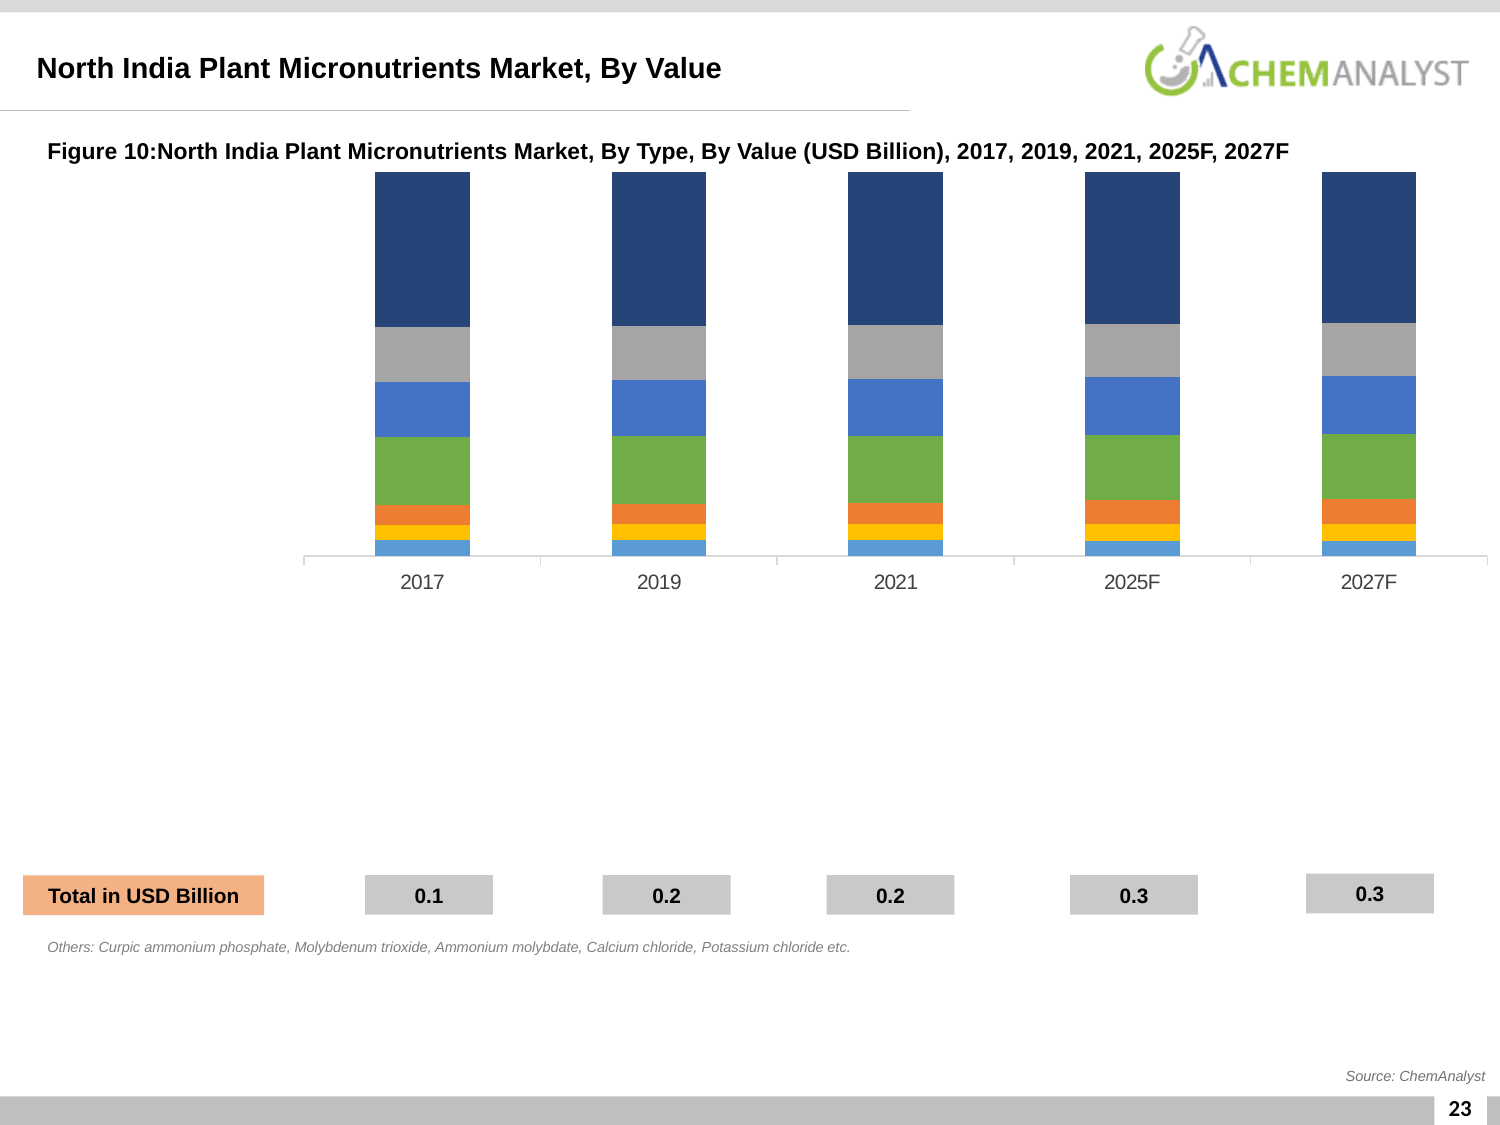

North India Plant Micronutrients Market, By Value
Figure 10:North India Plant Micronutrients Market, By Type, By Value (USD Billion), 2017, 2019, 2021, 2025F, 2027F

### Chart

| Category | Others | Magnesium Sulphate | Copper Sulphate (Cu) | Ferrous Sulphate (Fe) | Manganese Sulphate (Mn) | Borax / Boric Acid (B) | Zinc Sulphate (Zn) |
|---|---|---|---|---|---|---|---|
| 2017 | 0.0056043072477000196 | 0.005165014755599999 | 0.006855625255499999 | 0.023695170786000006 | 0.019036007991 | 0.018942824735100006 | 0.05381998622909999 |
| 2019 | 0.006596986755840031 | 0.006311540213519999 | 0.0085633962696 | 0.027973761147360002 | 0.022962588515519997 | 0.022391695430880005 | 0.06378144406728 |
| 2021 | 0.007622078071200033 | 0.0076407596351 | 0.010573765167399999 | 0.03265537369720001 | 0.027387172677400002 | 0.02619155258780001 | 0.07474493716389999 |
| 2025F | 0.010390641361308954 | 0.011427048044406222 | 0.016423059747541963 | 0.04565504311695325 | 0.03996809362508596 | 0.036699426393779065 | 0.10518199106920892 |
| 2027F | 0.01214675747119198 | 0.014059632663505666 | 0.020531527064166995 | 0.05429377420850376 | 0.04855514863156266 | 0.04370919814436797 | 0.1255164938689837 |
0.3
0.1
0.2
0.2
0.3
Total in USD Billion
Others: Curpic ammonium phosphate, Molybdenum trioxide, Ammonium molybdate, Calcium chloride, Potassium chloride etc.
Source: ChemAnalyst